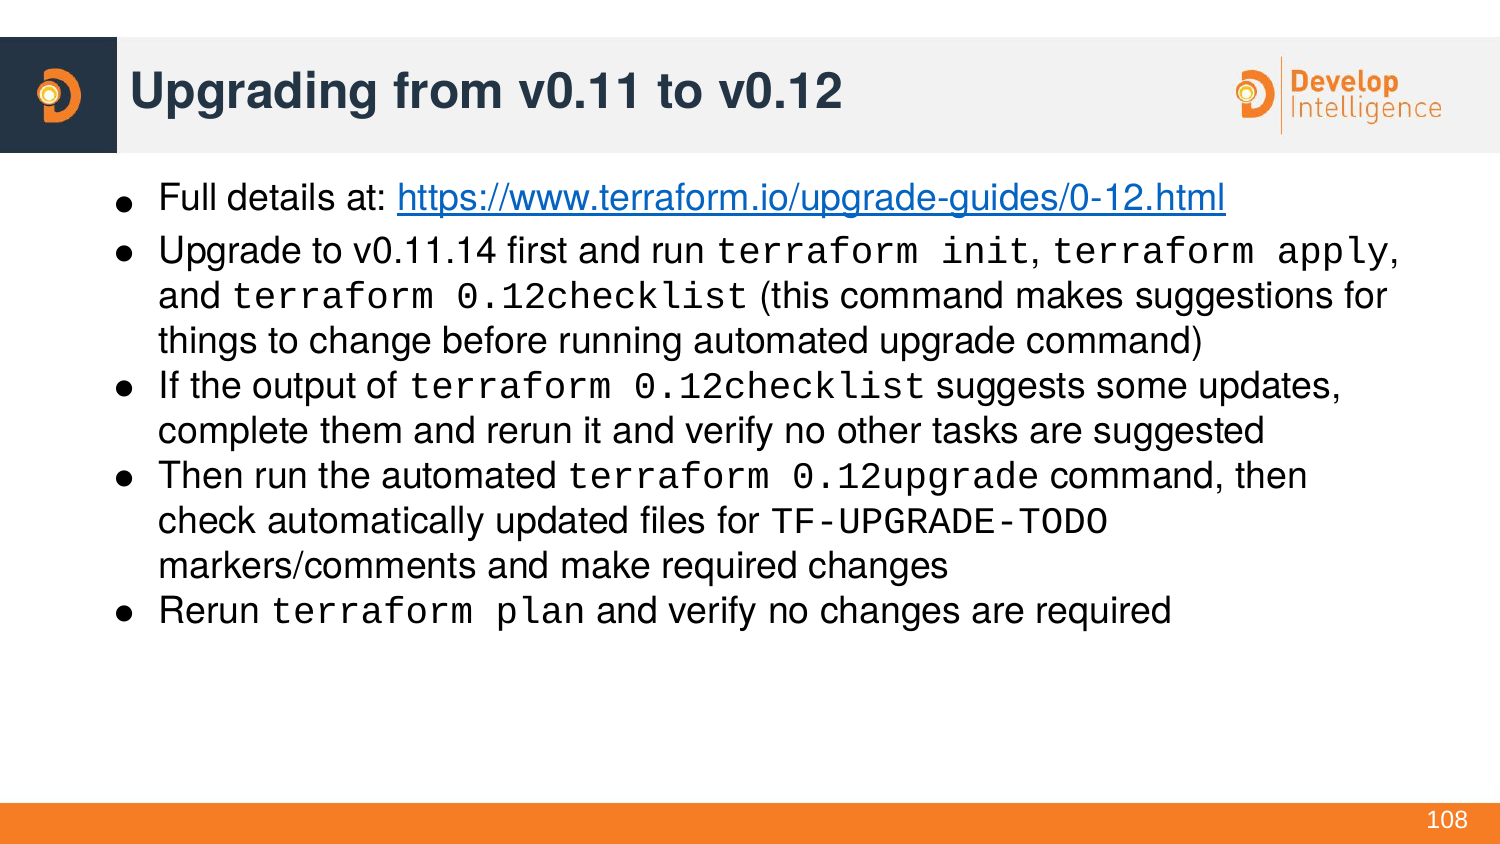

# Upgrading from v0.11 to v0.12
Full details at: https://www.terraform.io/upgrade-guides/0-12.html
Upgrade to v0.11.14 first and run terraform init, terraform apply, and terraform 0.12checklist (this command makes suggestions for things to change before running automated upgrade command)
If the output of terraform 0.12checklist suggests some updates, complete them and rerun it and verify no other tasks are suggested
Then run the automated terraform 0.12upgrade command, then check automatically updated files for TF-UPGRADE-TODO markers/comments and make required changes
Rerun terraform plan and verify no changes are required
108